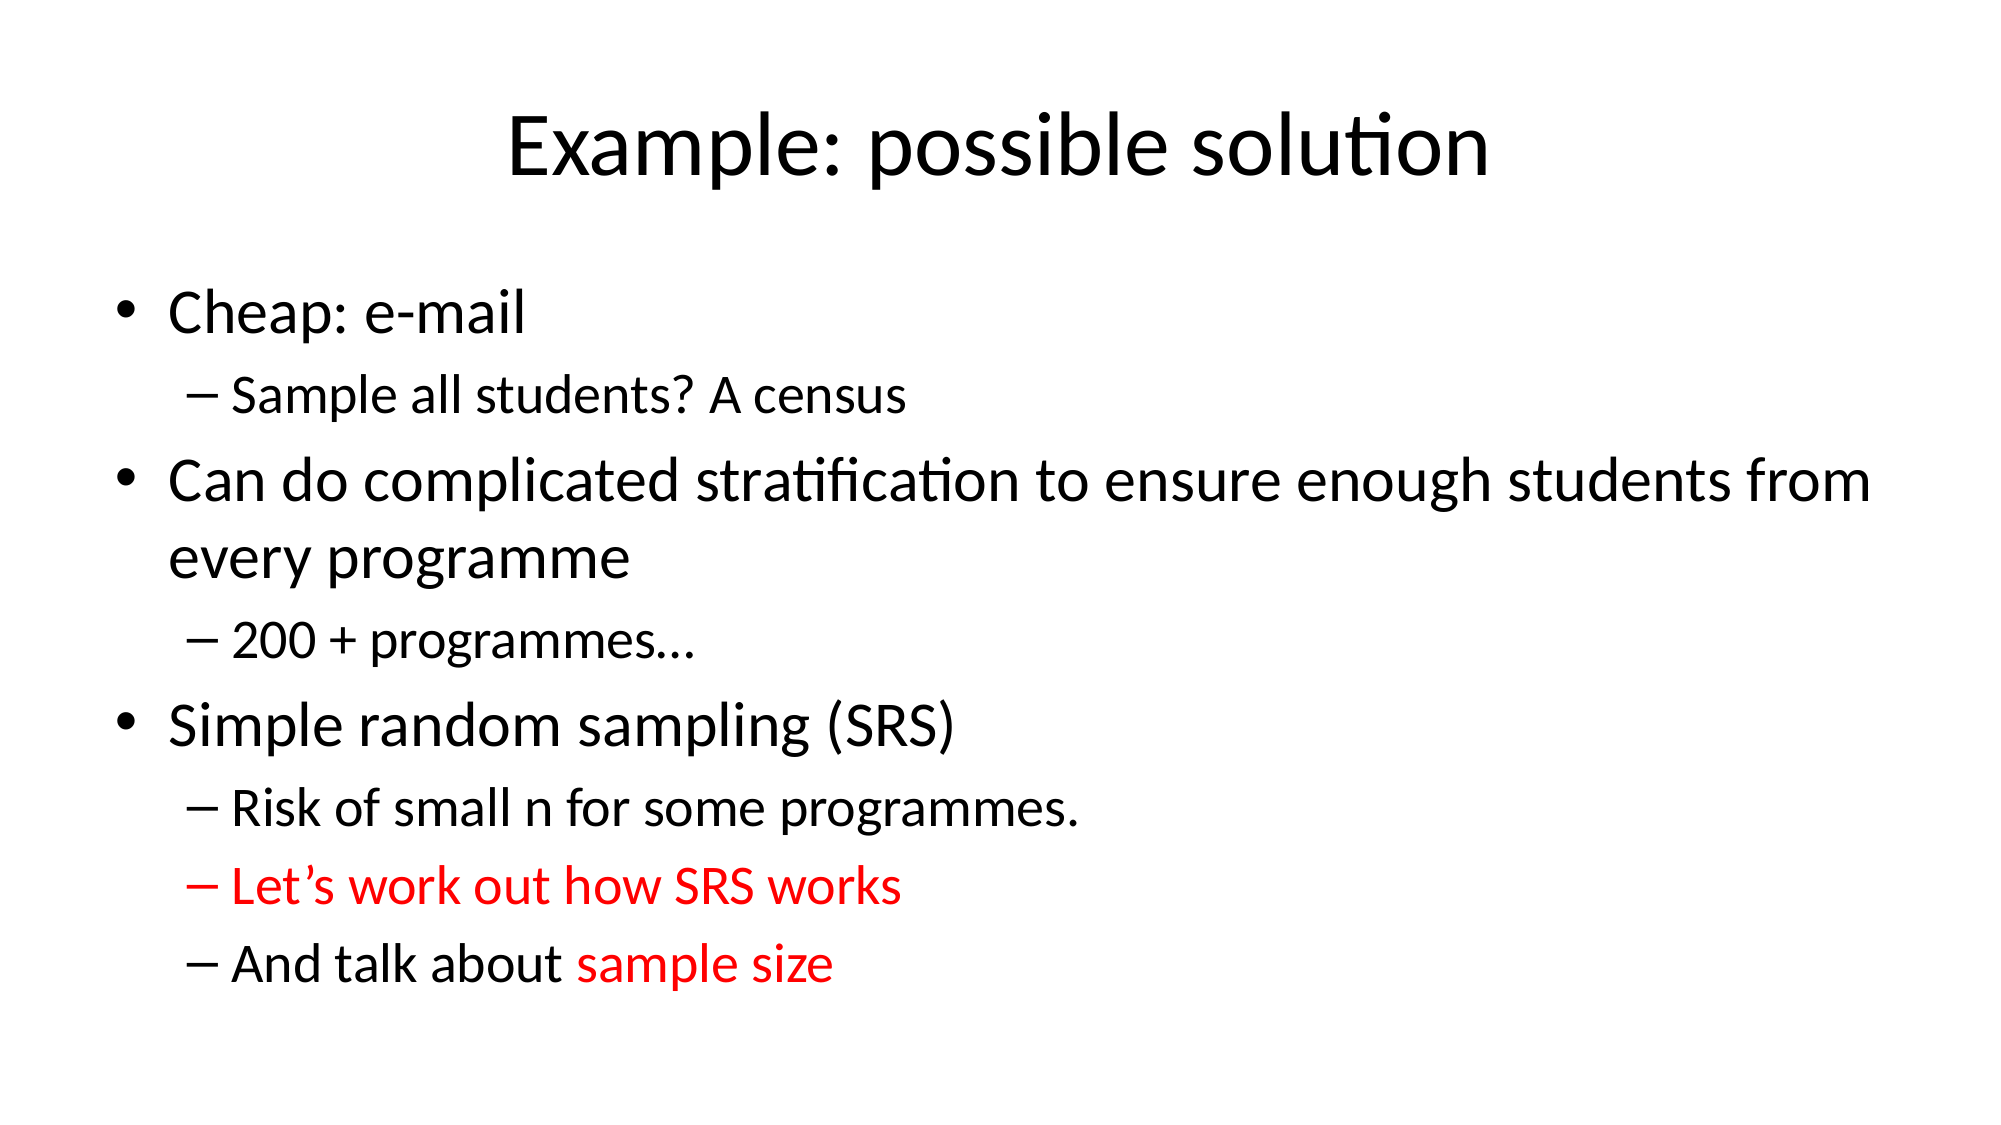

# Example: possible solution
Cheap: e-mail
Sample all students? A census
Can do complicated stratification to ensure enough students from every programme
200 + programmes…
Simple random sampling (SRS)
Risk of small n for some programmes.
Let’s work out how SRS works
And talk about sample size